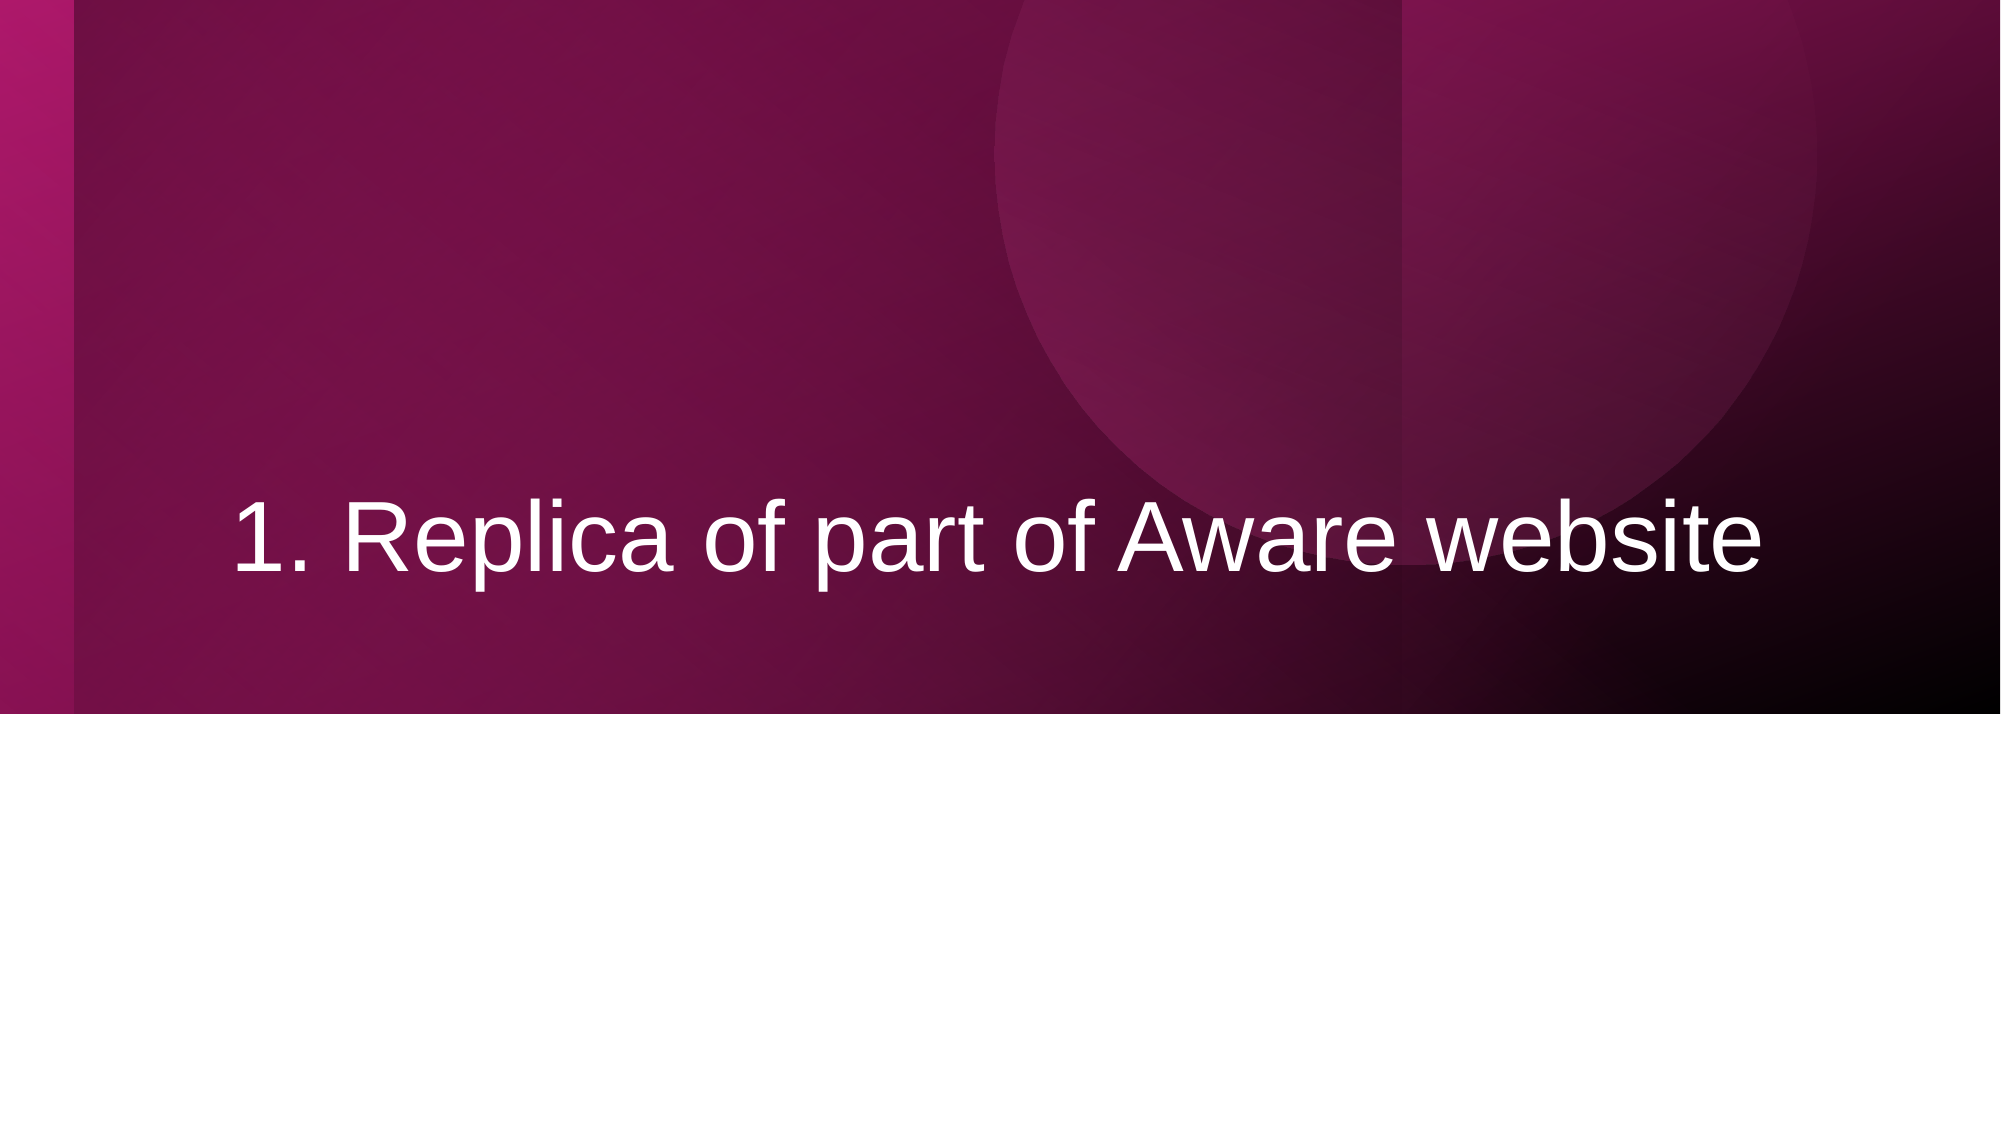

# 1. Replica of part of Aware website